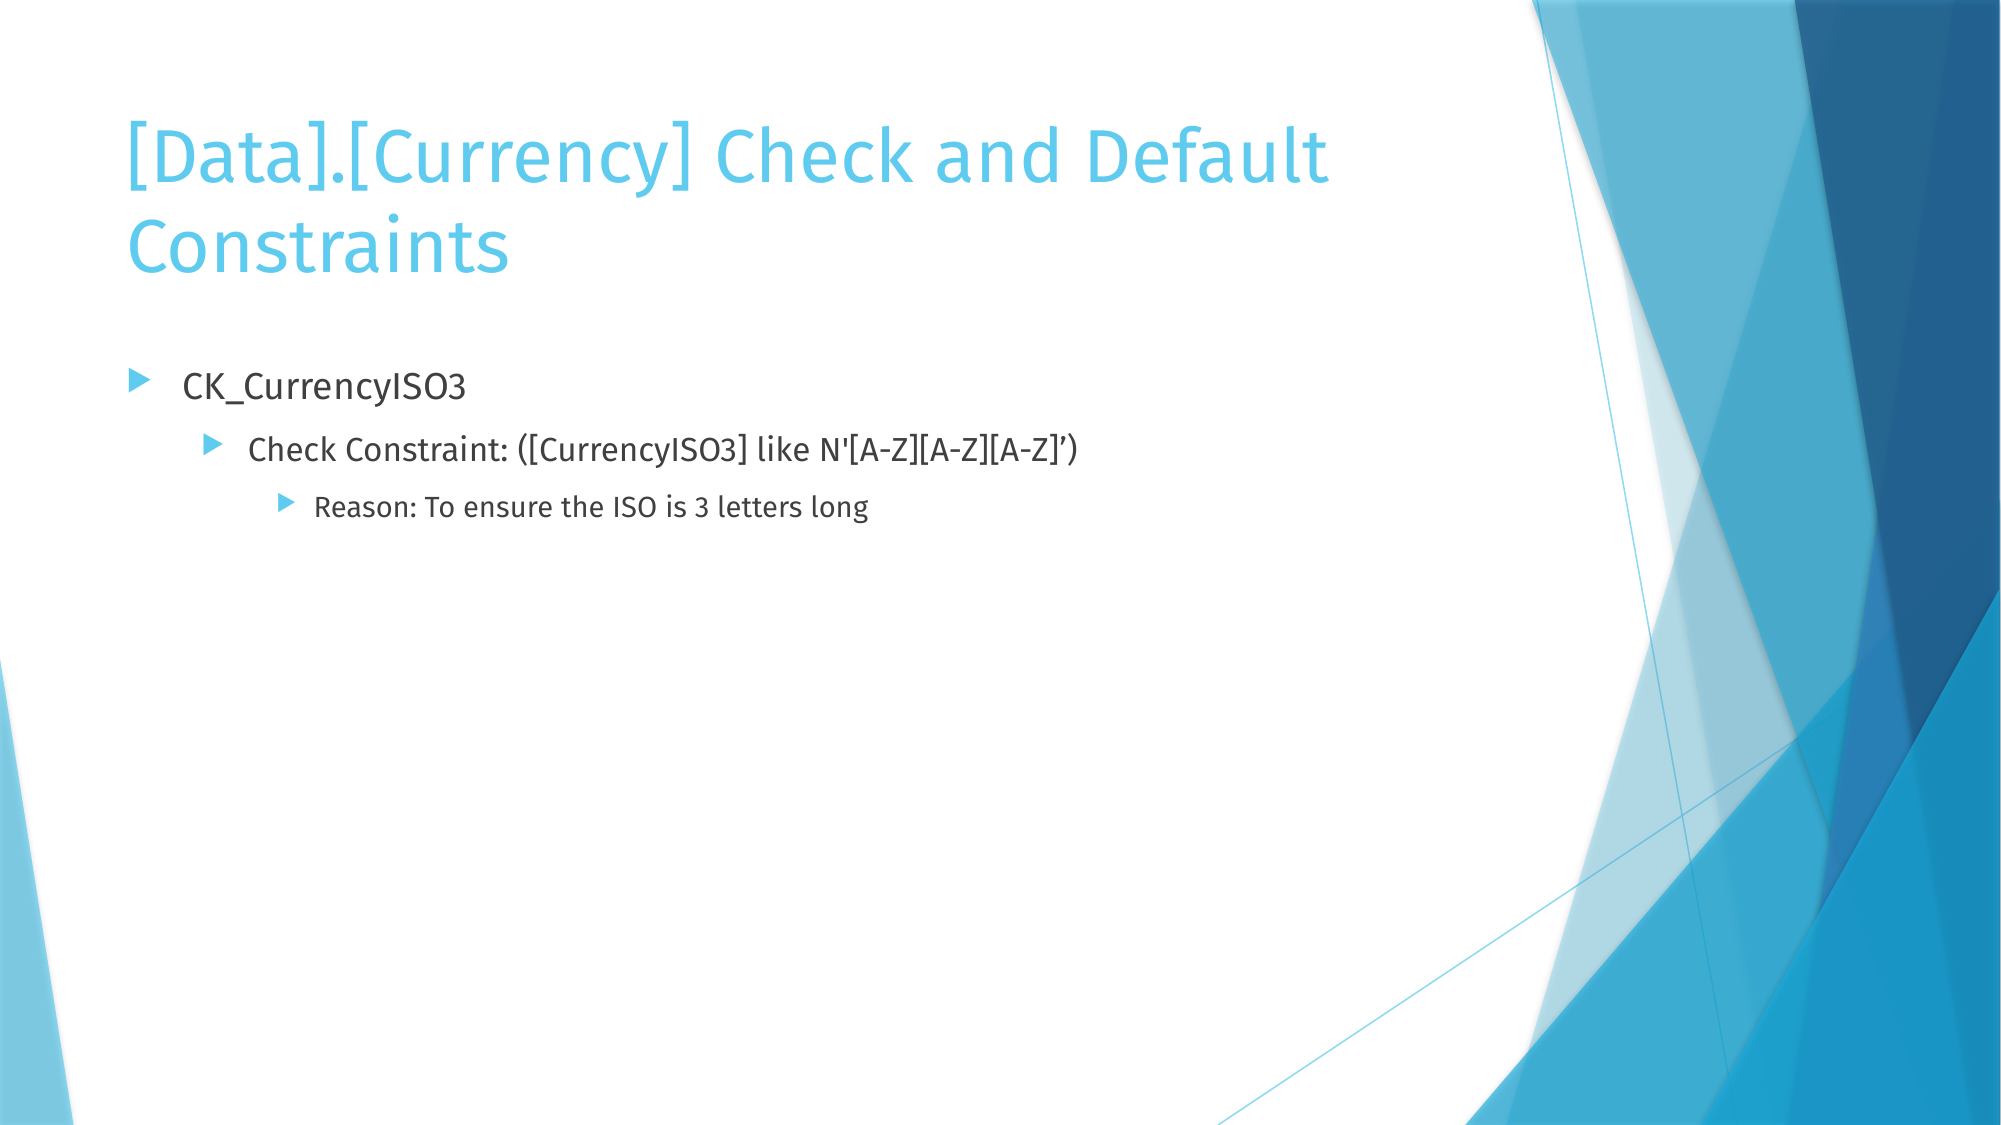

# [Data].[Currency] Check and Default Constraints
CK_CurrencyISO3
Check Constraint: ([CurrencyISO3] like N'[A-Z][A-Z][A-Z]’)
Reason: To ensure the ISO is 3 letters long